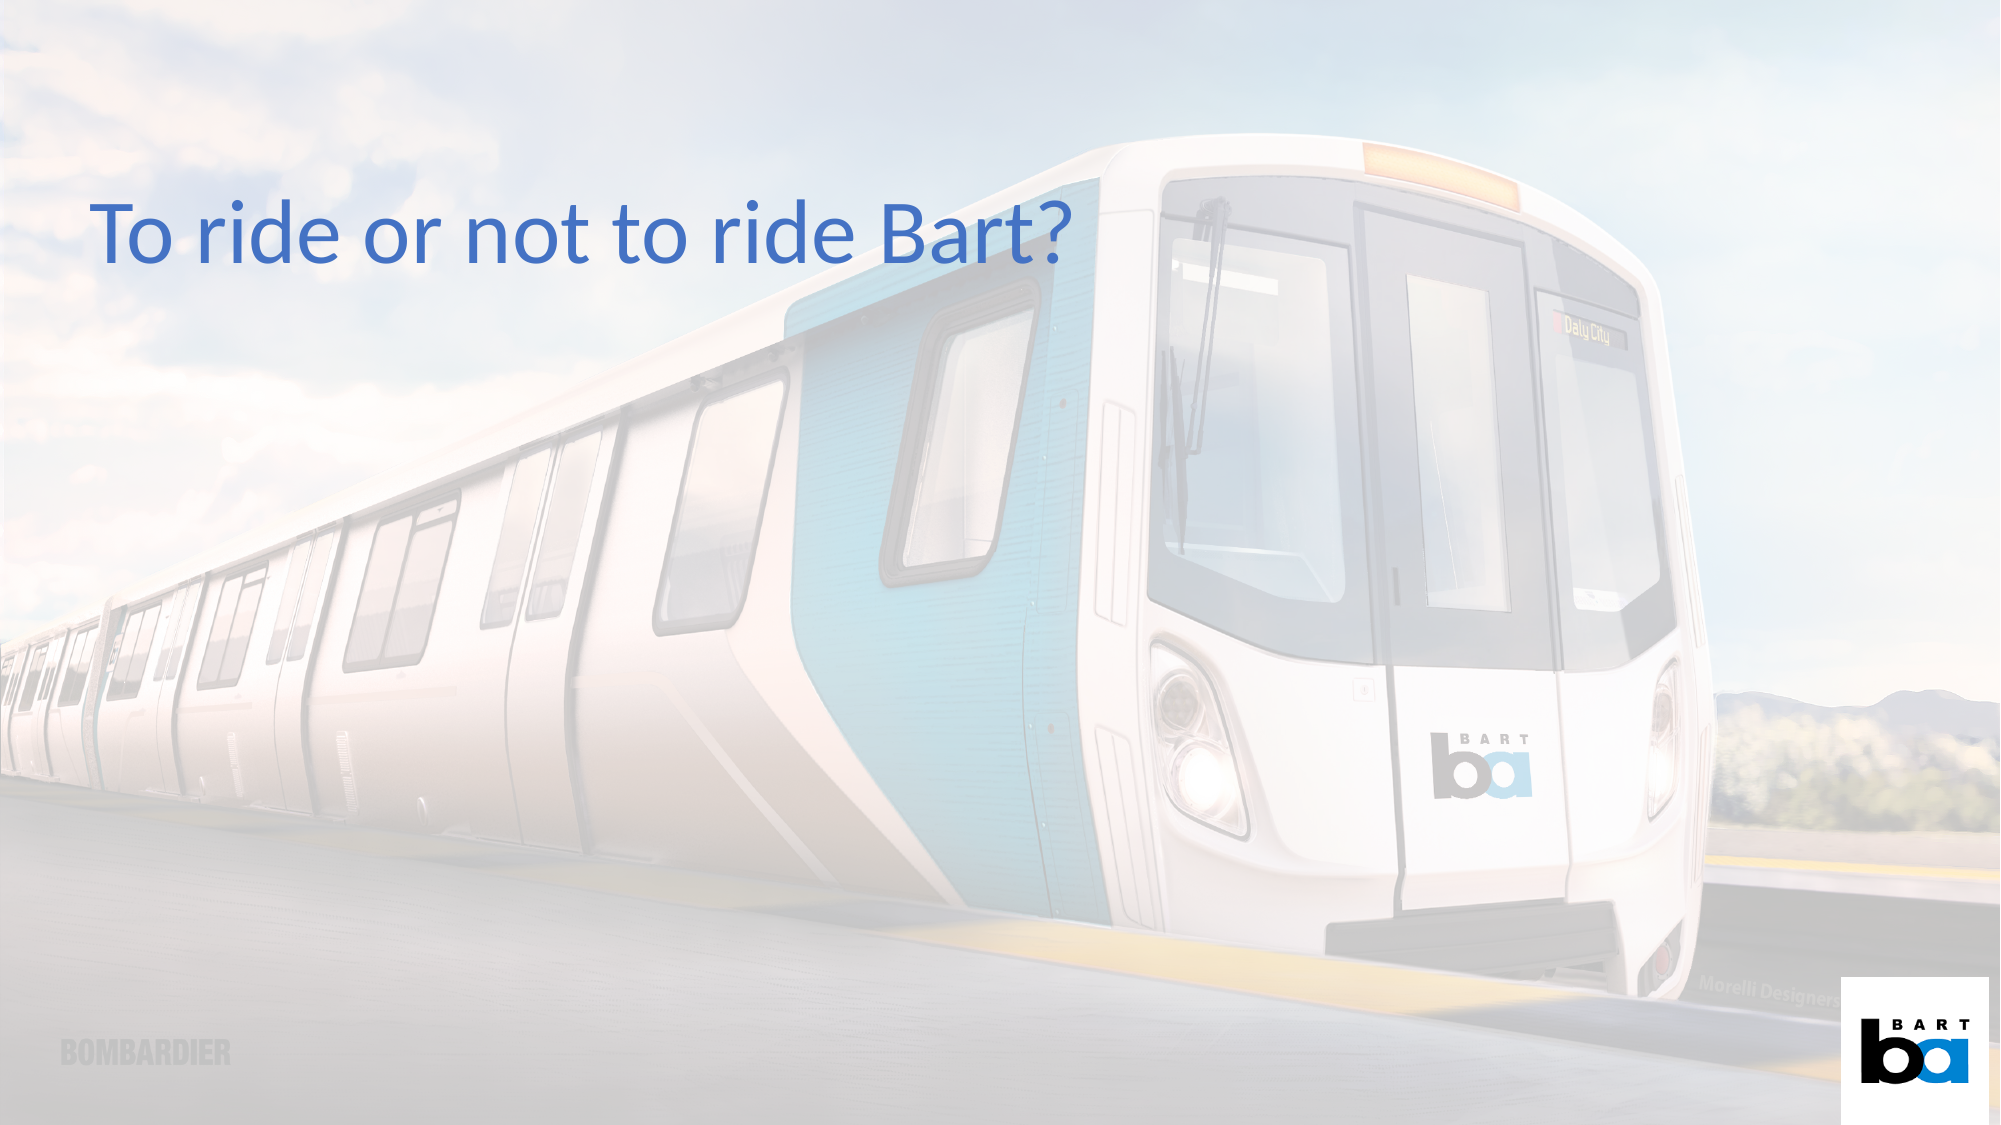

To ride or not to ride Bart?